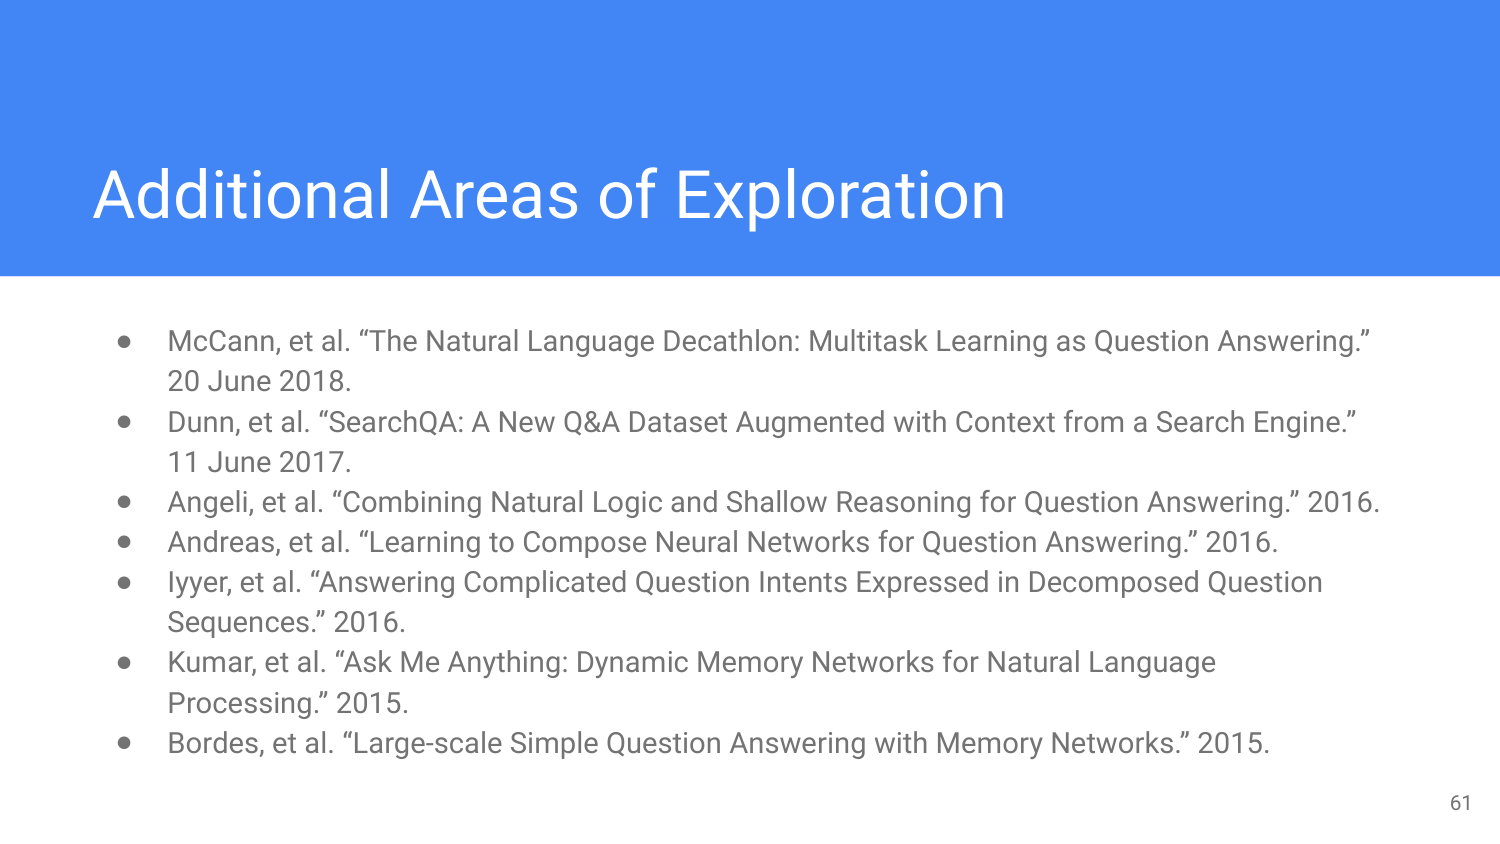

# Additional Areas of Exploration
McCann, et al. “The Natural Language Decathlon: Multitask Learning as Question Answering.” 20 June 2018.
Dunn, et al. “SearchQA: A New Q&A Dataset Augmented with Context from a Search Engine.” 11 June 2017.
Angeli, et al. “Combining Natural Logic and Shallow Reasoning for Question Answering.” 2016.
Andreas, et al. “Learning to Compose Neural Networks for Question Answering.” 2016.
Iyyer, et al. “Answering Complicated Question Intents Expressed in Decomposed Question Sequences.” 2016.
Kumar, et al. “Ask Me Anything: Dynamic Memory Networks for Natural Language Processing.” 2015.
Bordes, et al. “Large-scale Simple Question Answering with Memory Networks.” 2015.
61